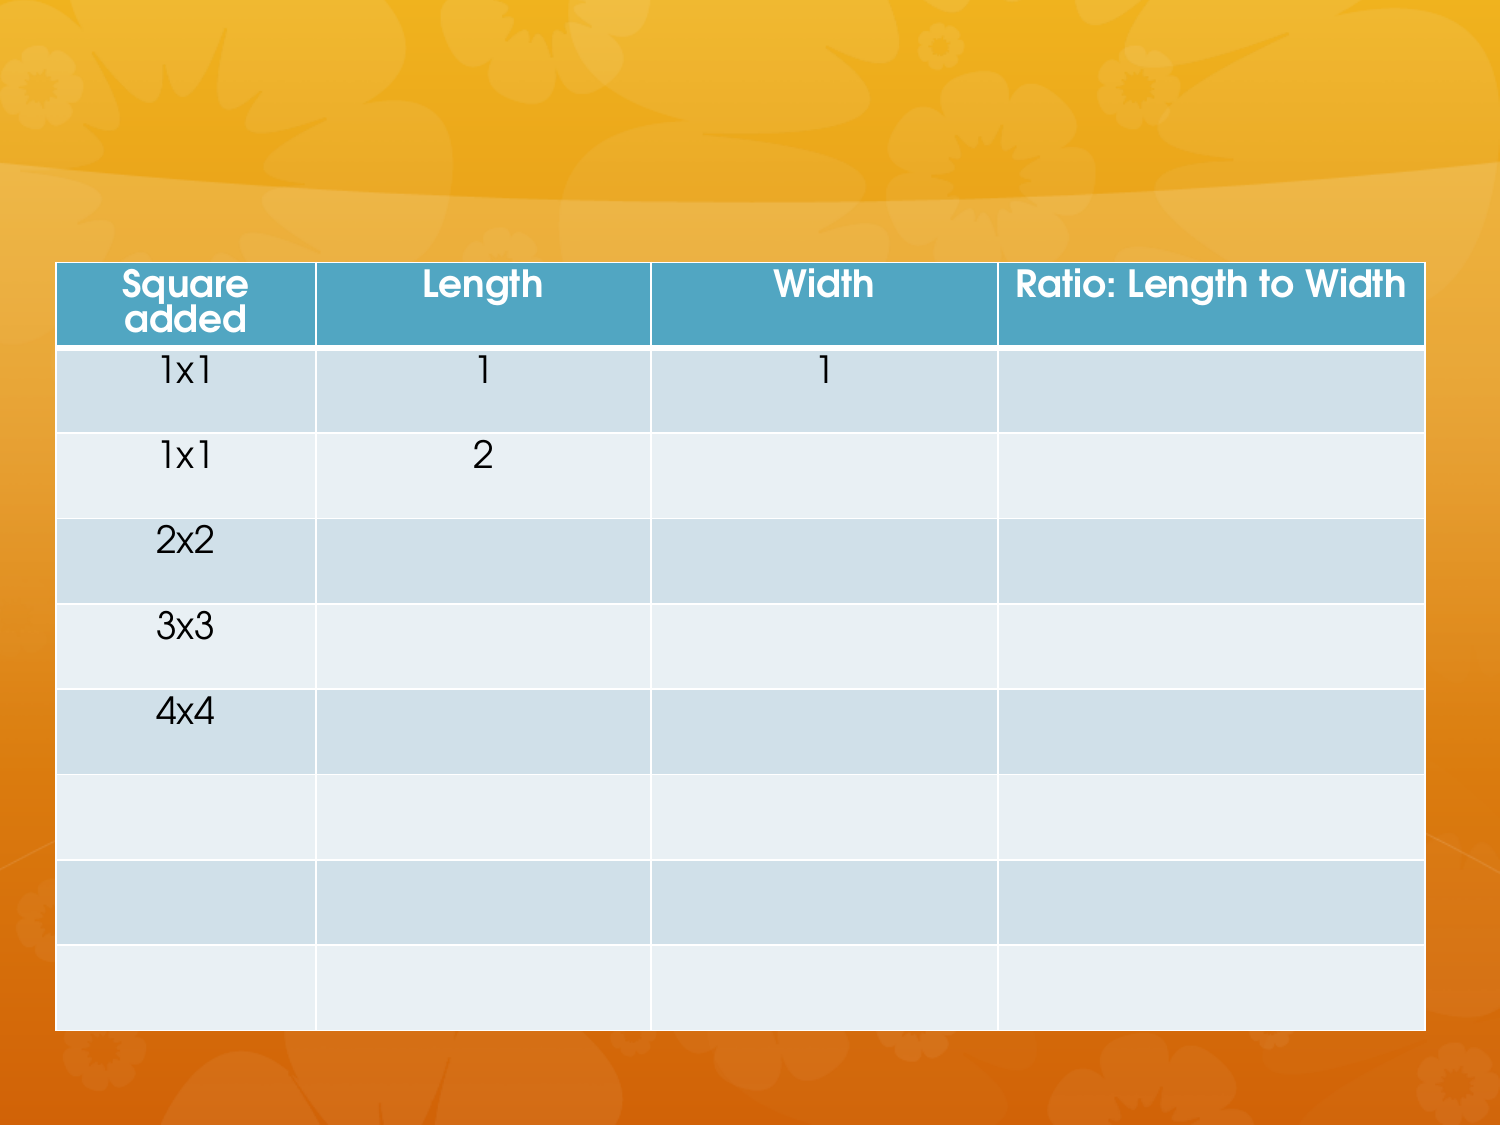

#
| Square added | Length | Width | Ratio: Length to Width |
| --- | --- | --- | --- |
| 1x1 | 1 | 1 |  |
| 1x1 | 2 |  |  |
| 2x2 |  |  |  |
| 3x3 |  |  |  |
| 4x4 |  |  |  |
|  |  |  |  |
|  |  |  |  |
|  |  |  |  |